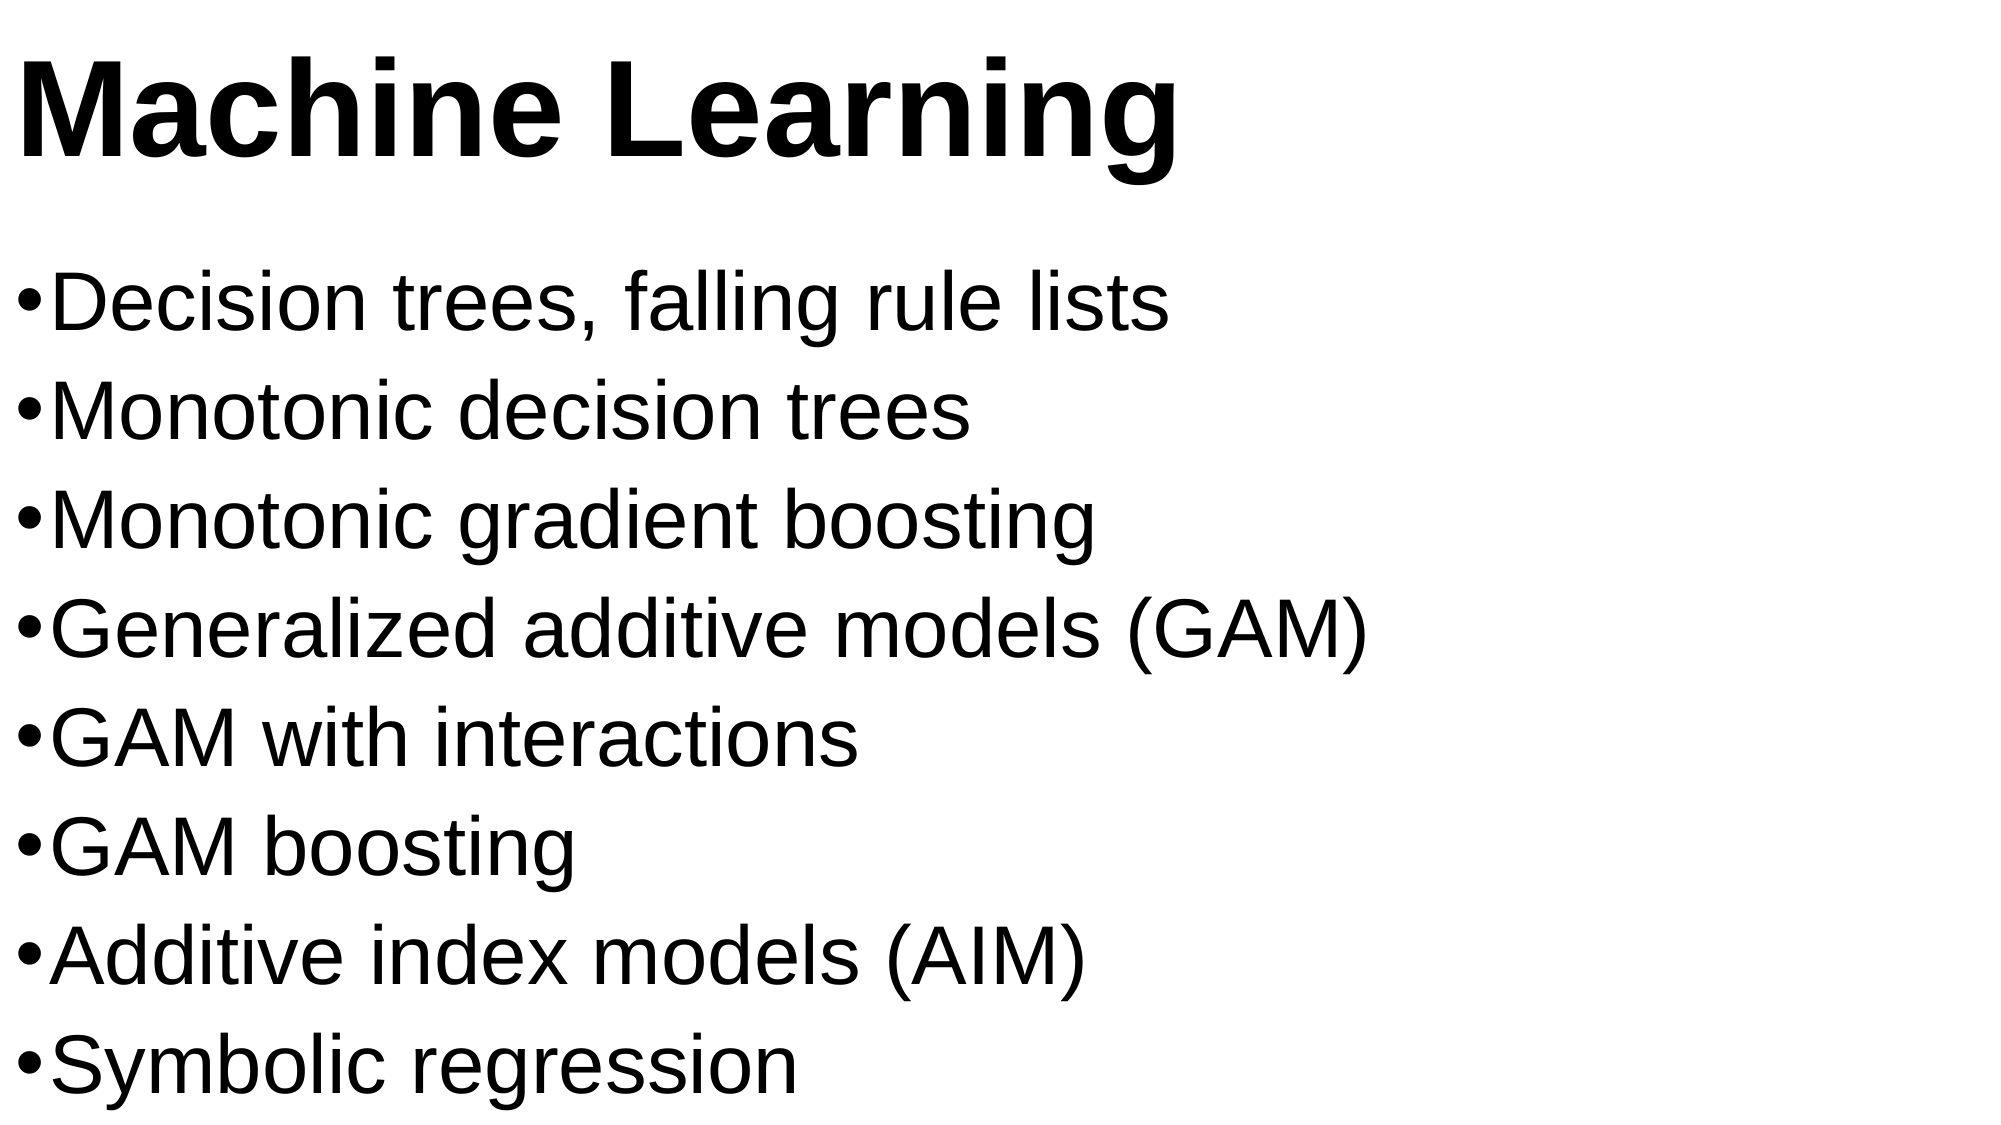

# Machine Learning
Decision trees, falling rule lists
Monotonic decision trees
Monotonic gradient boosting
Generalized additive models (GAM)
GAM with interactions
GAM boosting
Additive index models (AIM)
Symbolic regression